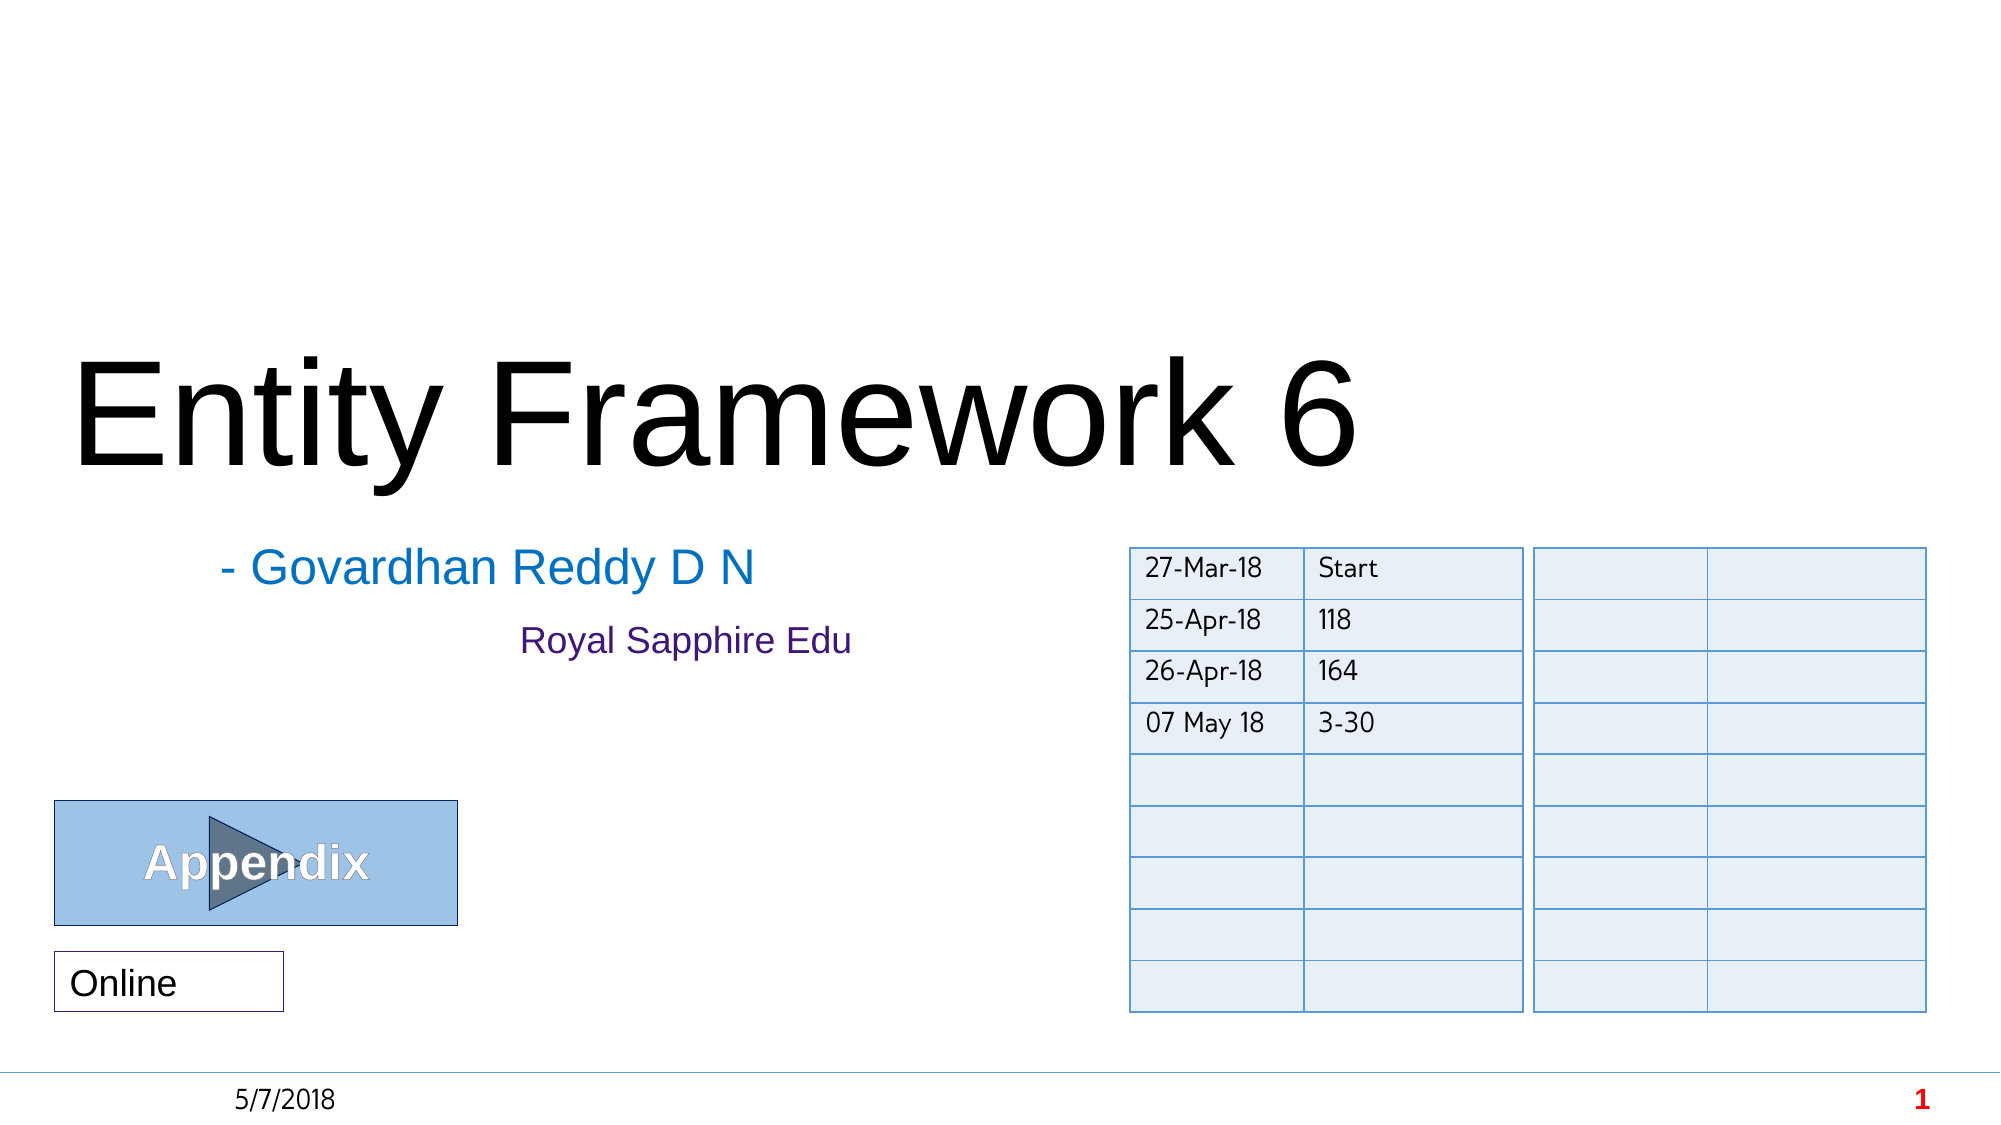

Entity Framework 6
|  |  |
| --- | --- |
|  |  |
|  |  |
|  |  |
|  |  |
|  |  |
|  |  |
|  |  |
|  |  |
| 27-Mar-18 | Start |
| --- | --- |
| 25-Apr-18 | 118 |
| 26-Apr-18 | 164 |
| 07 May 18 | 3-30 |
|  |  |
|  |  |
|  |  |
|  |  |
|  |  |
Appendix
Online
5/7/2018
1